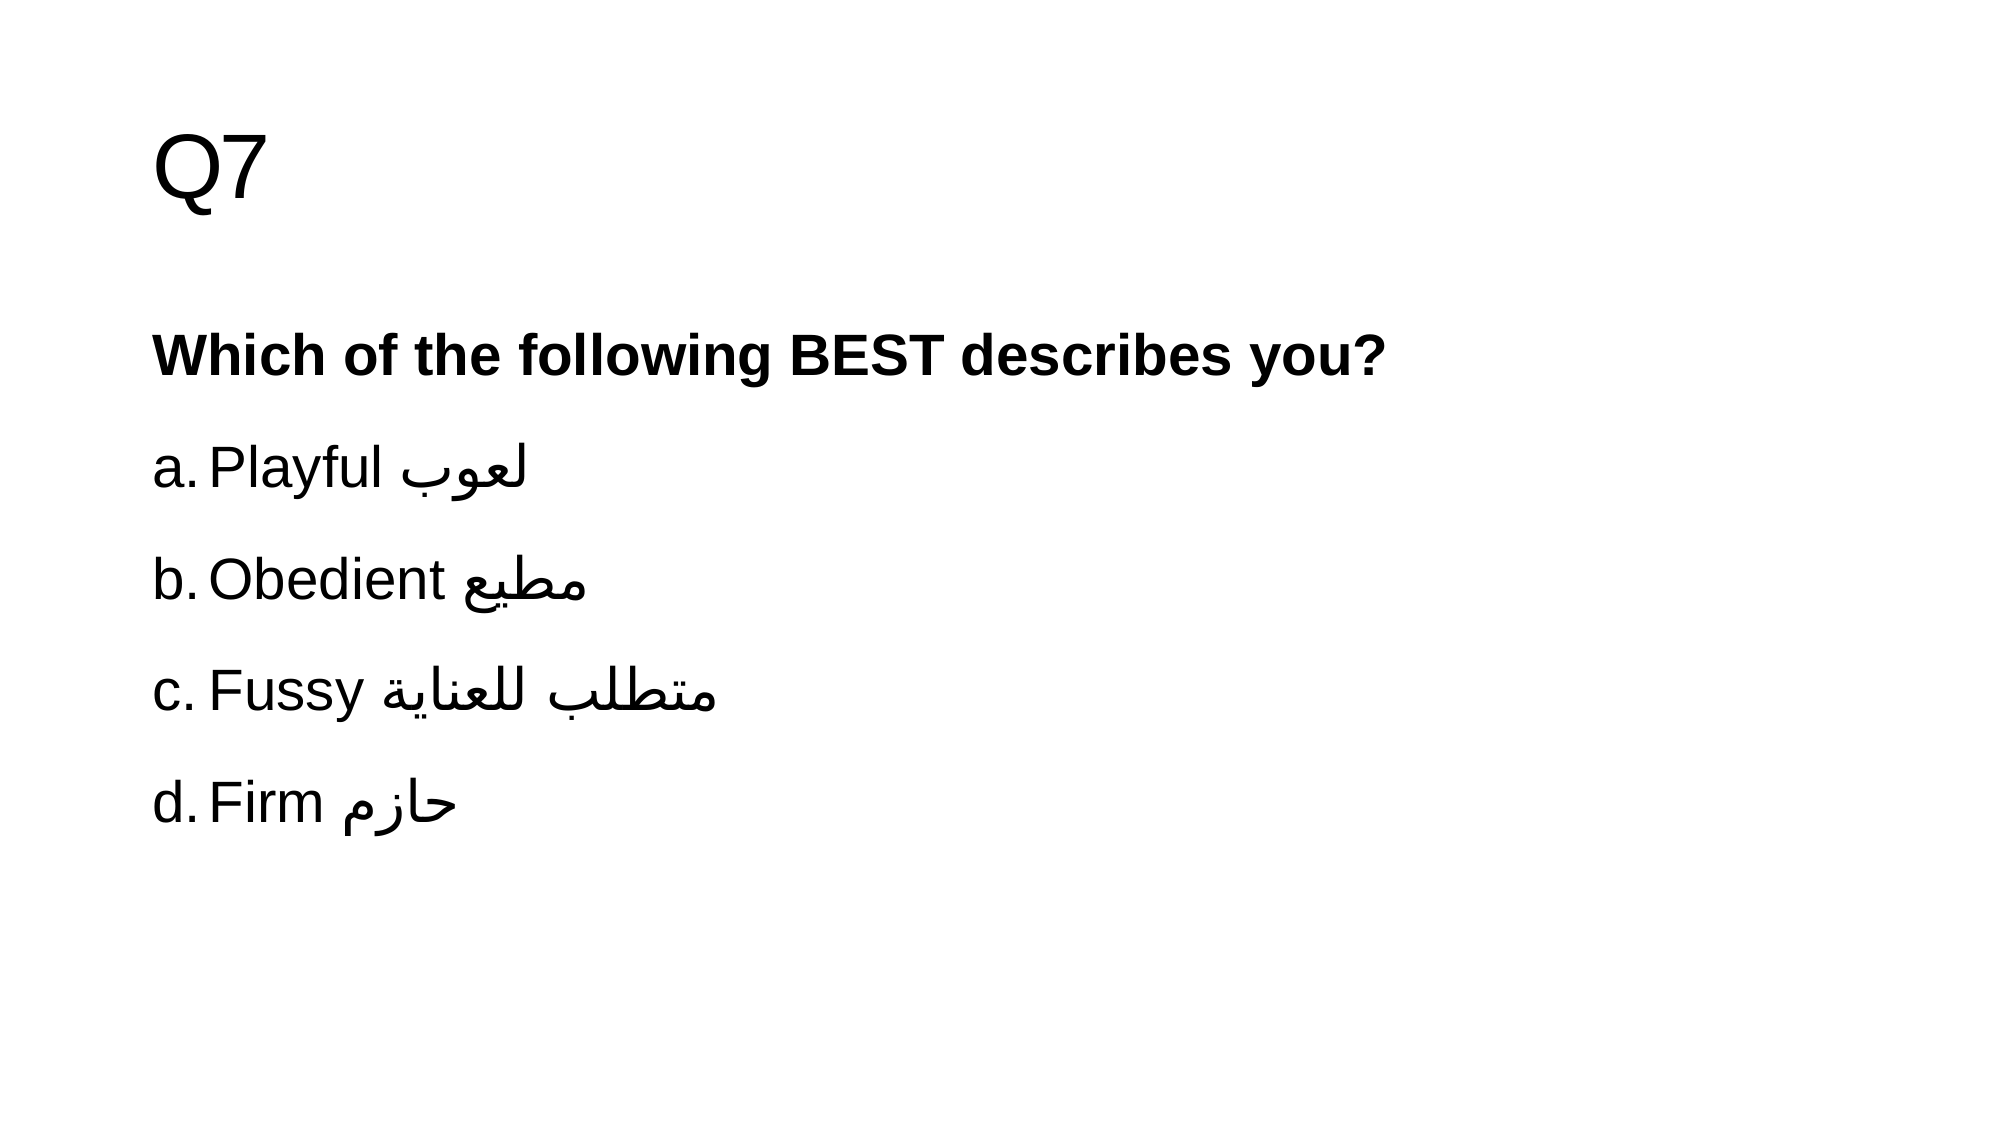

# Q7
Which of the following BEST describes you?
Playful لعوب
Obedient مطيع
Fussy متطلب للعناية
Firm حازم